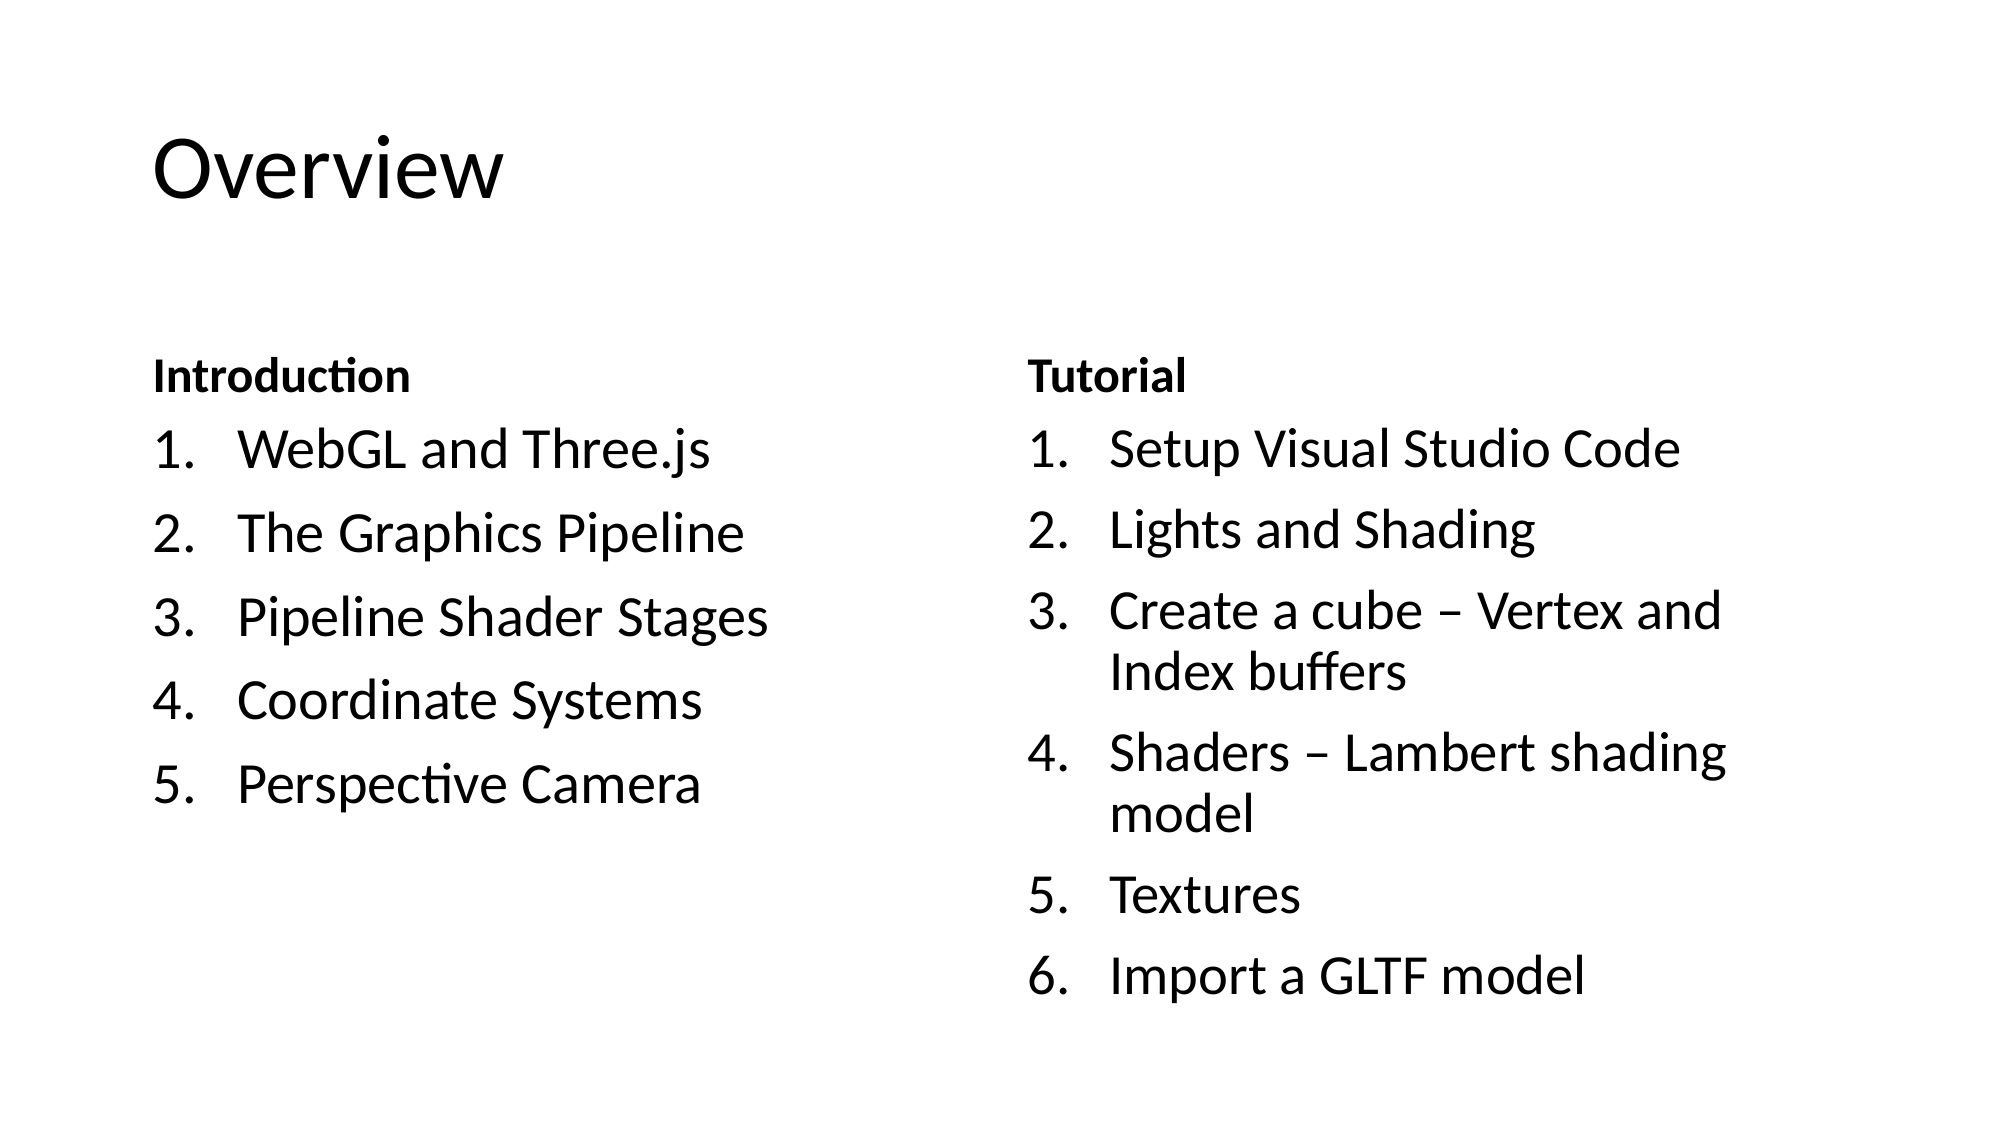

# Overview
Introduction
Tutorial
WebGL and Three.js
The Graphics Pipeline
Pipeline Shader Stages
Coordinate Systems
Perspective Camera
Setup Visual Studio Code
Lights and Shading
Create a cube – Vertex and Index buffers
Shaders – Lambert shading model
Textures
Import a GLTF model